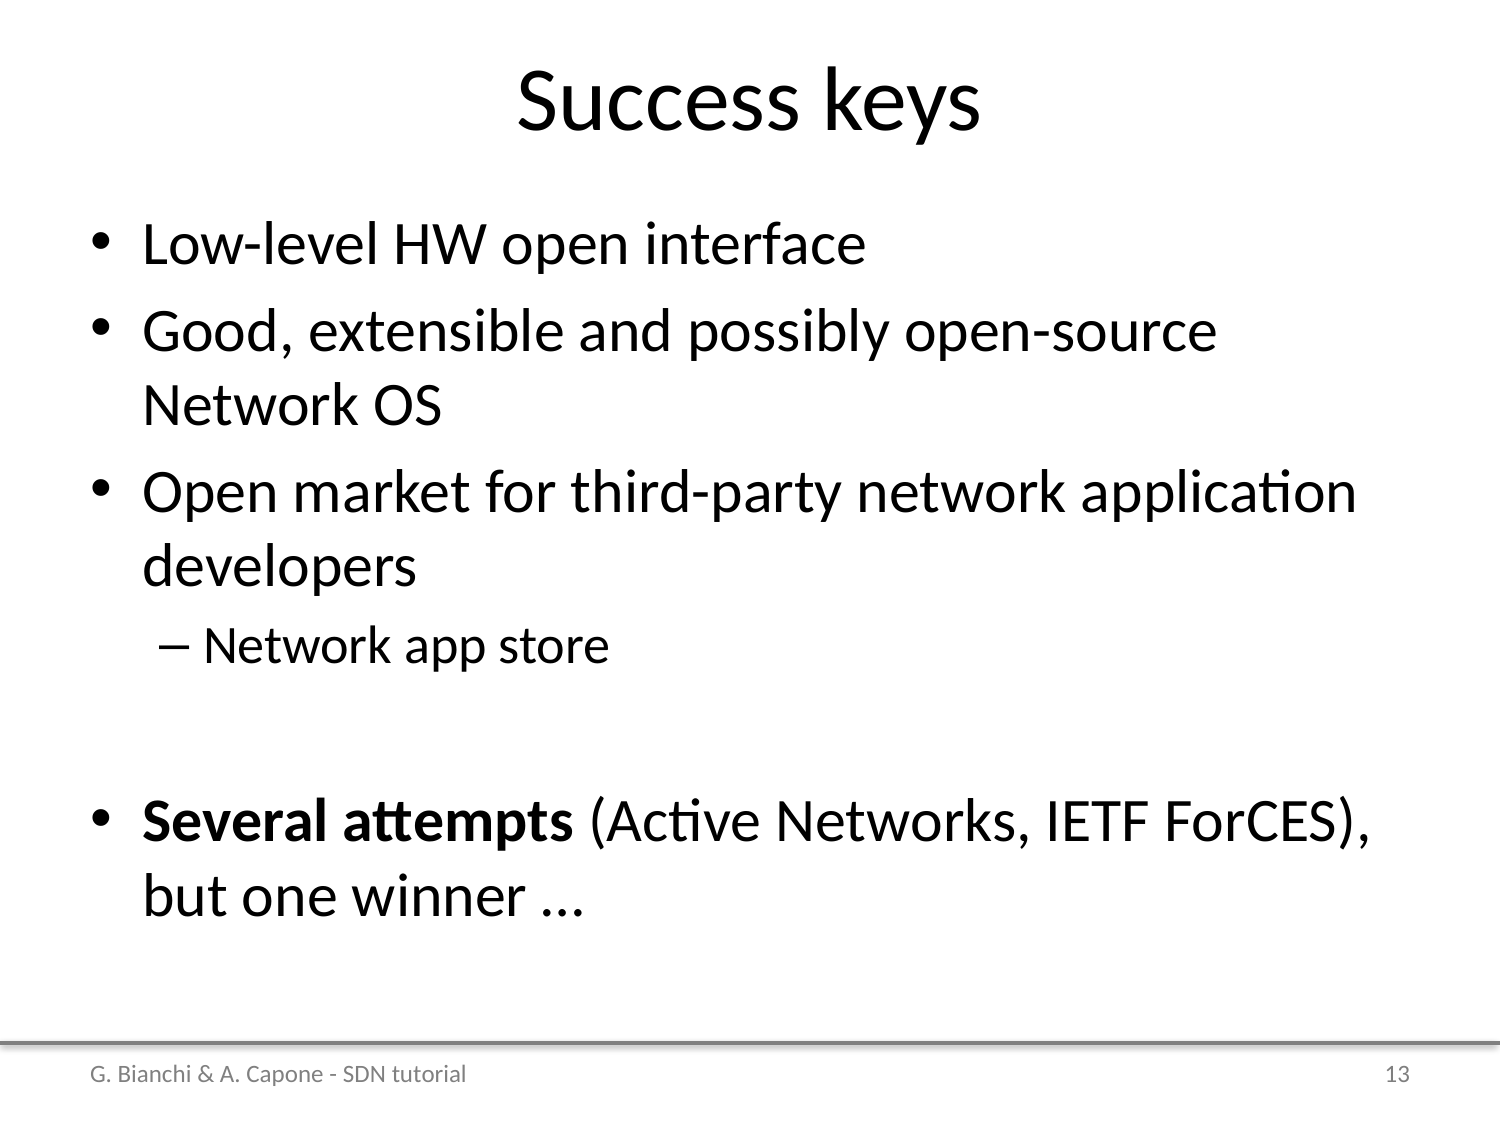

# Success keys
Low-level HW open interface
Good, extensible and possibly open-source Network OS
Open market for third-party network application developers
Network app store

Several attempts (Active Networks, IETF ForCES), but one winner …
G. Bianchi & A. Capone - SDN tutorial
13